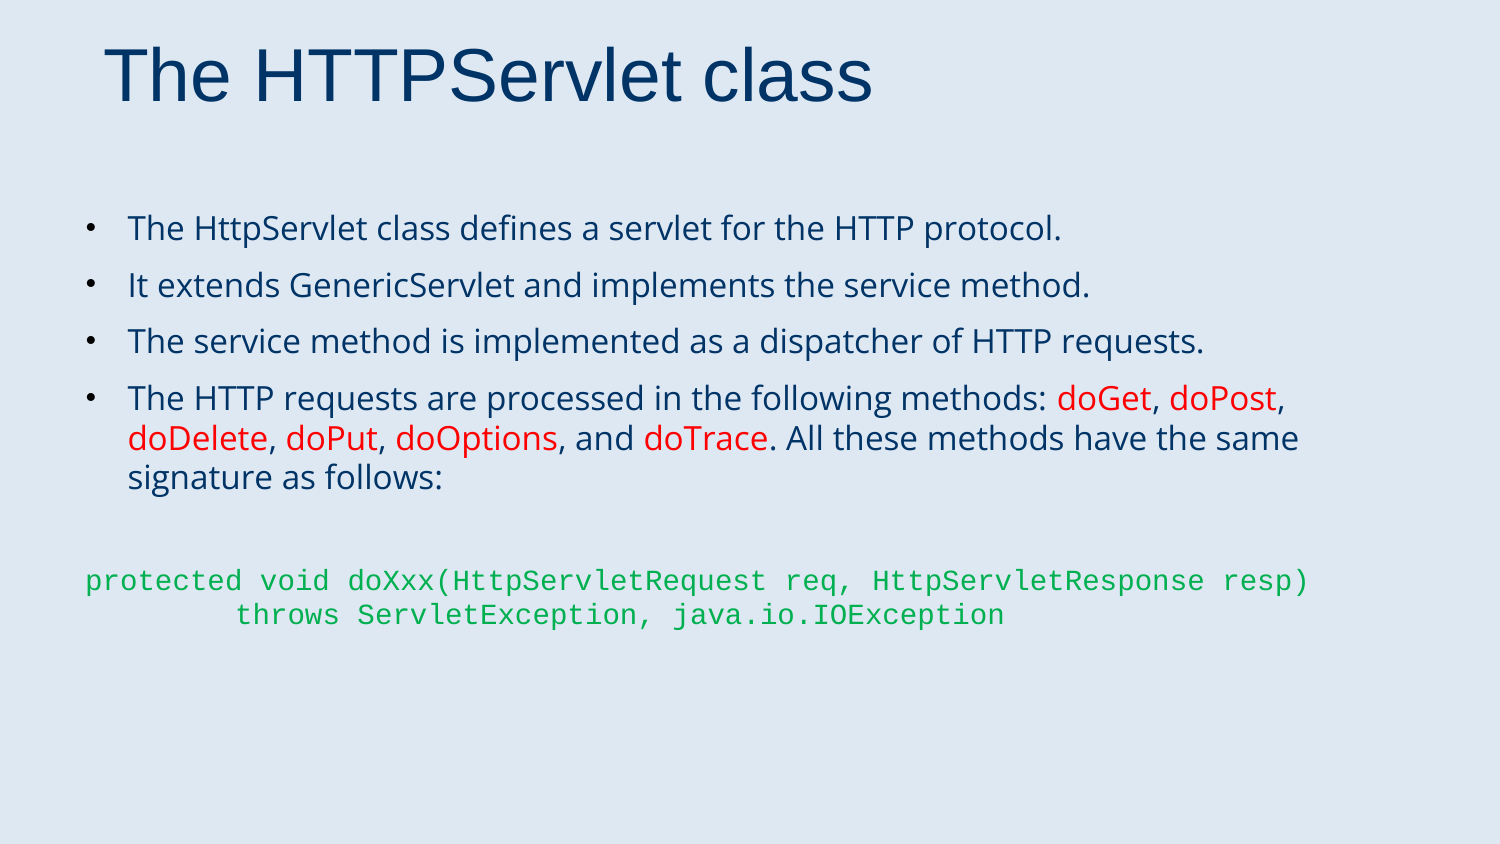

# The HTTPServlet class
The HttpServlet class defines a servlet for the HTTP protocol.
It extends GenericServlet and implements the service method.
The service method is implemented as a dispatcher of HTTP requests.
The HTTP requests are processed in the following methods: doGet, doPost, doDelete, doPut, doOptions, and doTrace. All these methods have the same signature as follows:

protected void doXxx(HttpServletRequest req, HttpServletResponse resp)  	throws ServletException, java.io.IOException